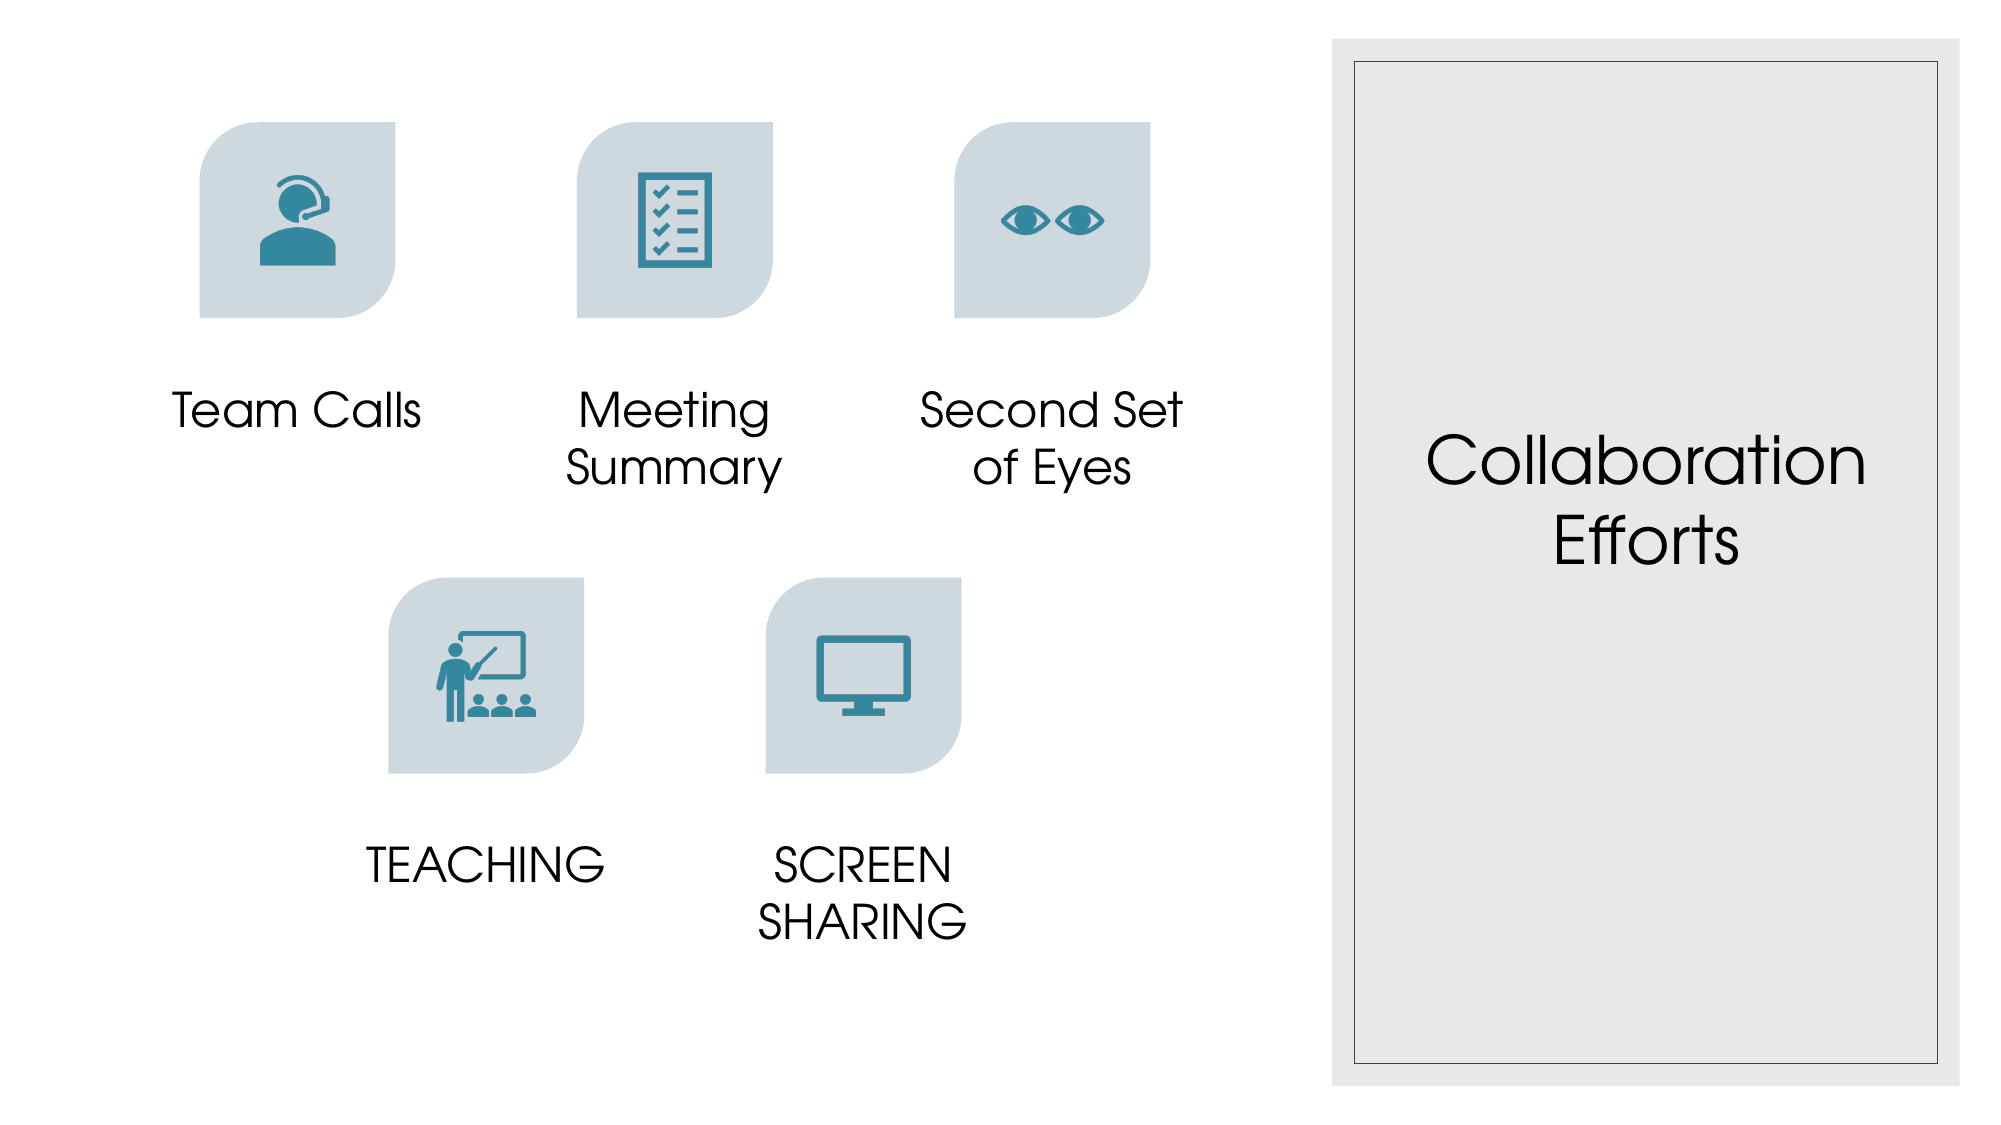

Team Calls
Meeting Summary
Second Set of Eyes
Teaching
Screen Sharing
# Collaboration Efforts